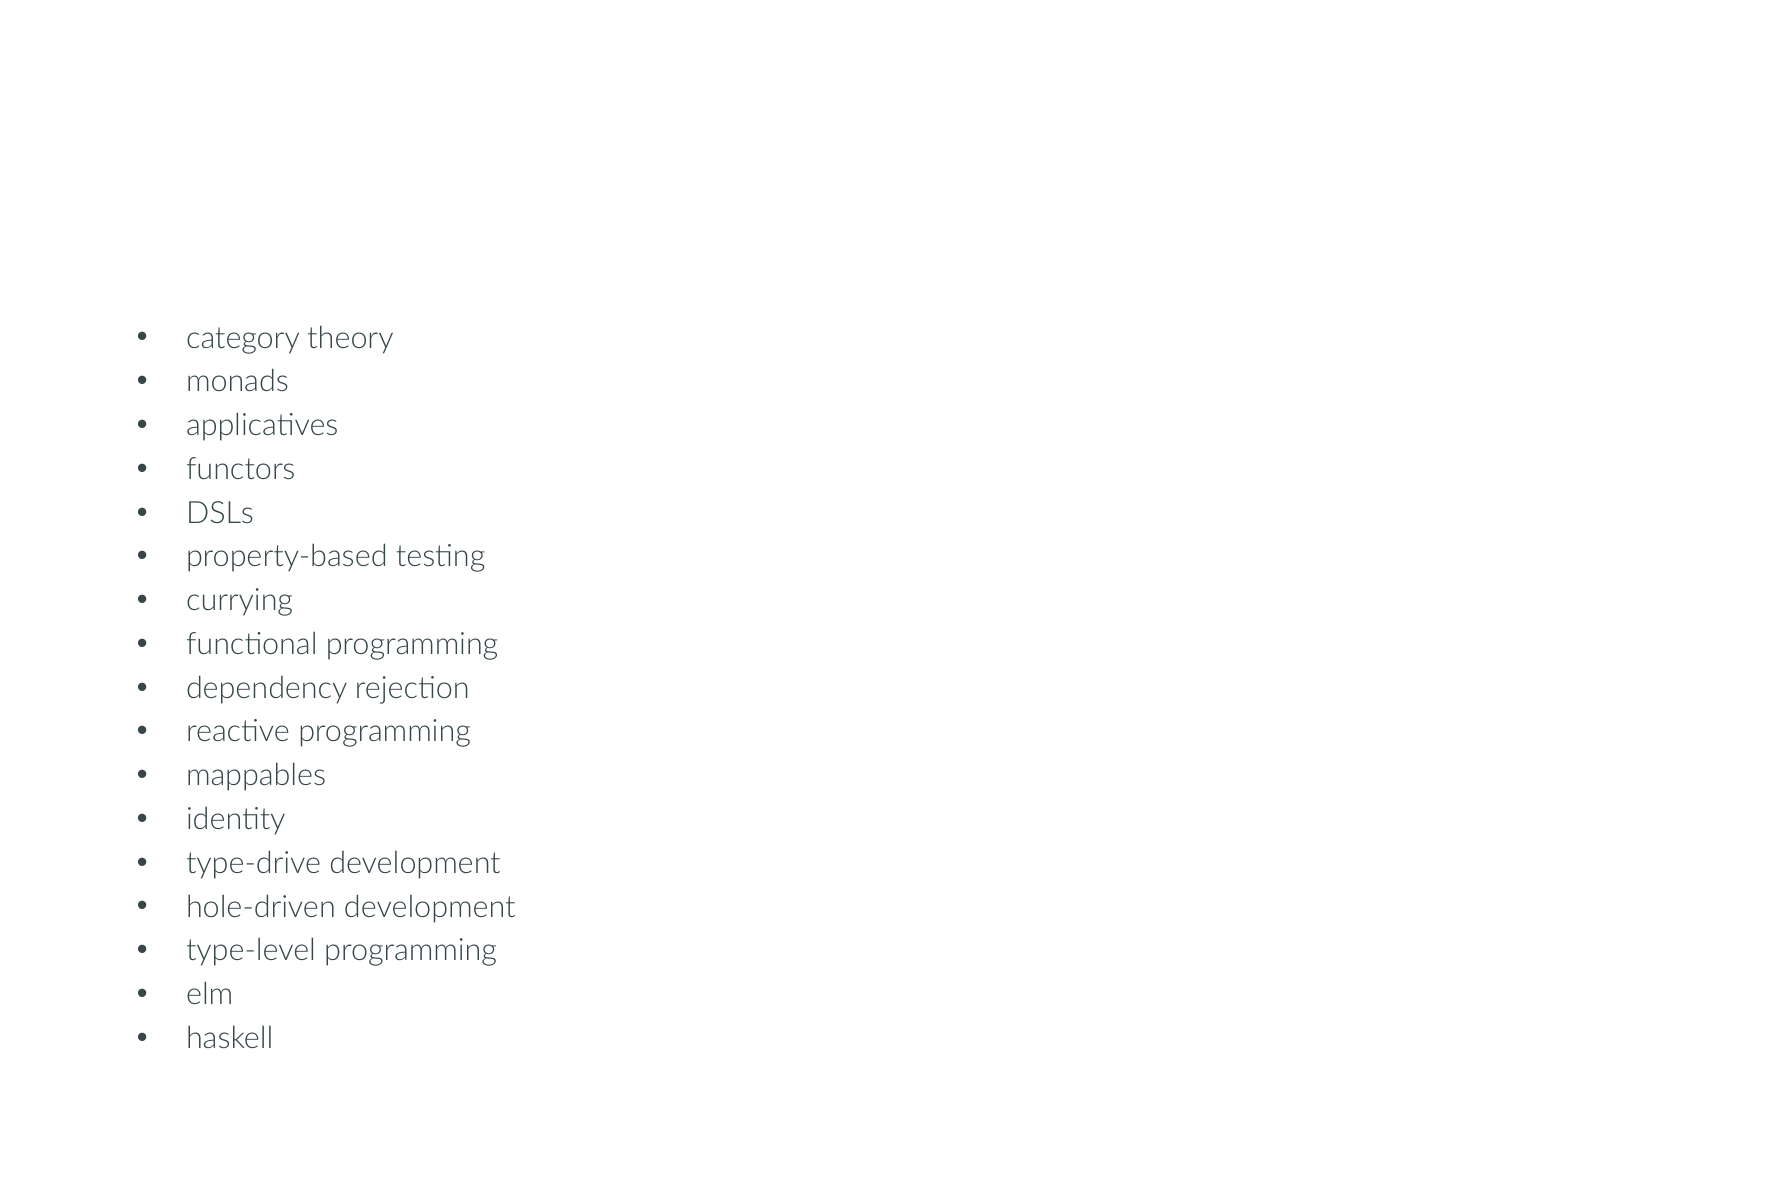

#
category theory
monads
applicatives
functors
DSLs
property-based testing
currying
functional programming
dependency rejection
reactive programming
mappables
identity
type-drive development
hole-driven development
type-level programming
elm
haskell